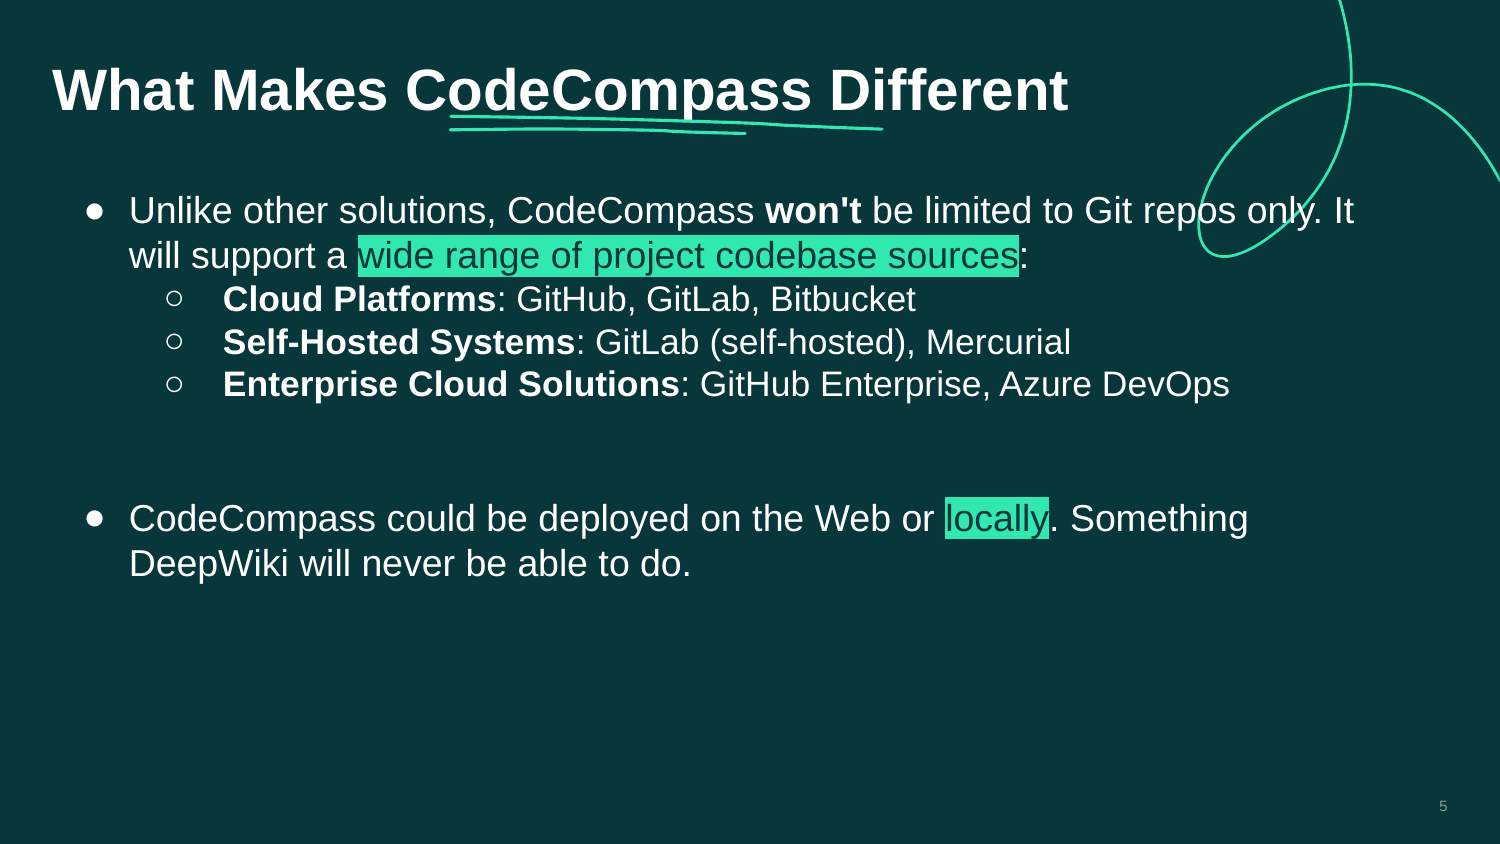

# What Makes CodeCompass Different

Unlike other solutions, CodeCompass won't be limited to Git repos only. It will support a wide range of project codebase sources:
Cloud Platforms: GitHub, GitLab, Bitbucket
Self-Hosted Systems: GitLab (self-hosted), Mercurial
Enterprise Cloud Solutions: GitHub Enterprise, Azure DevOps

CodeCompass could be deployed on the Web or locally. Something DeepWiki will never be able to do.